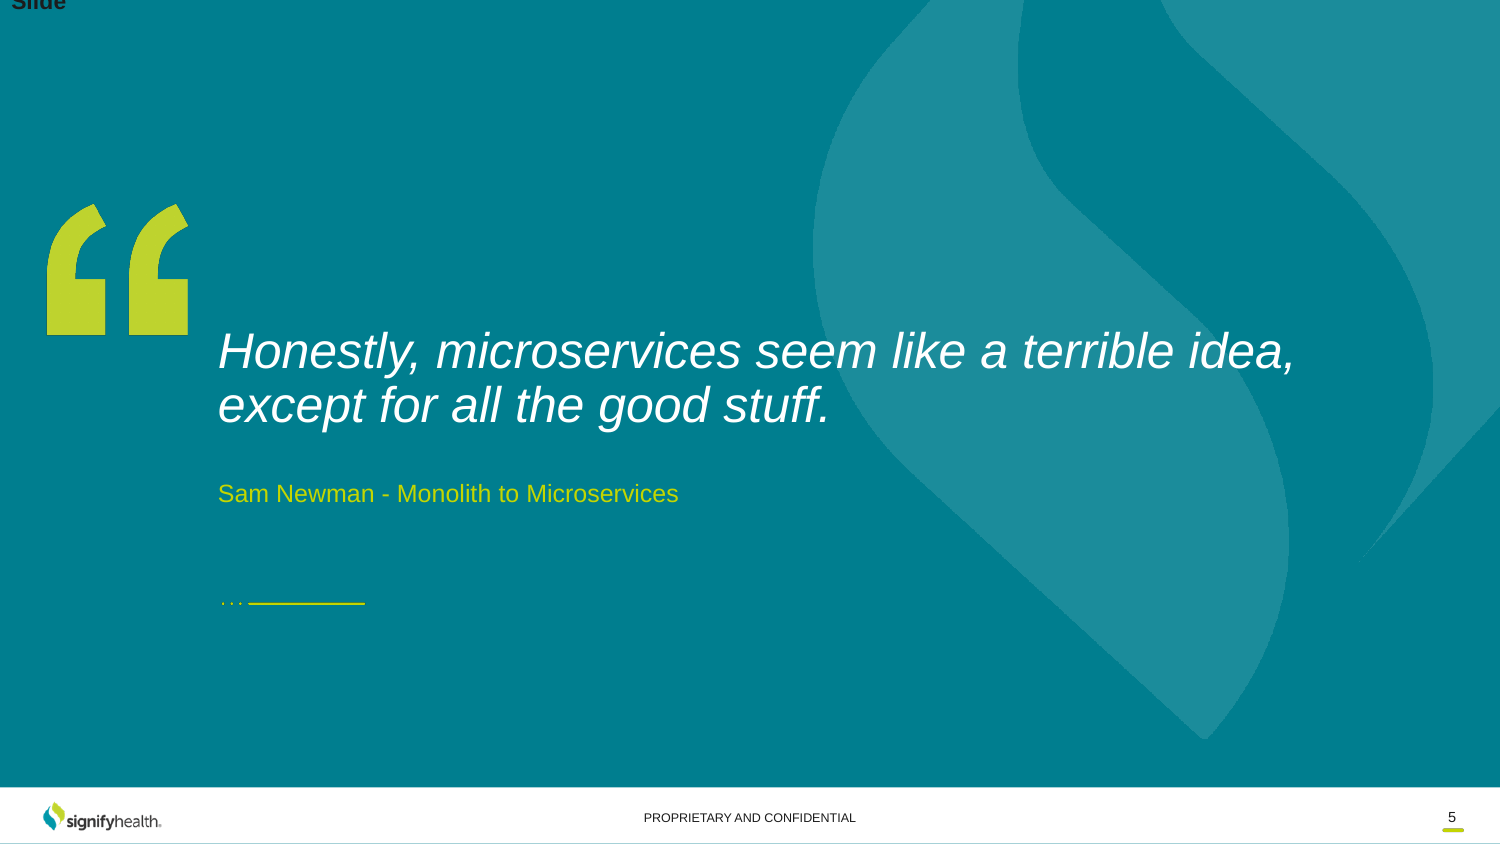

# Honestly, microservices seem like a terrible idea, except for all the good stuff.

Sam Newman - Monolith to Microservices